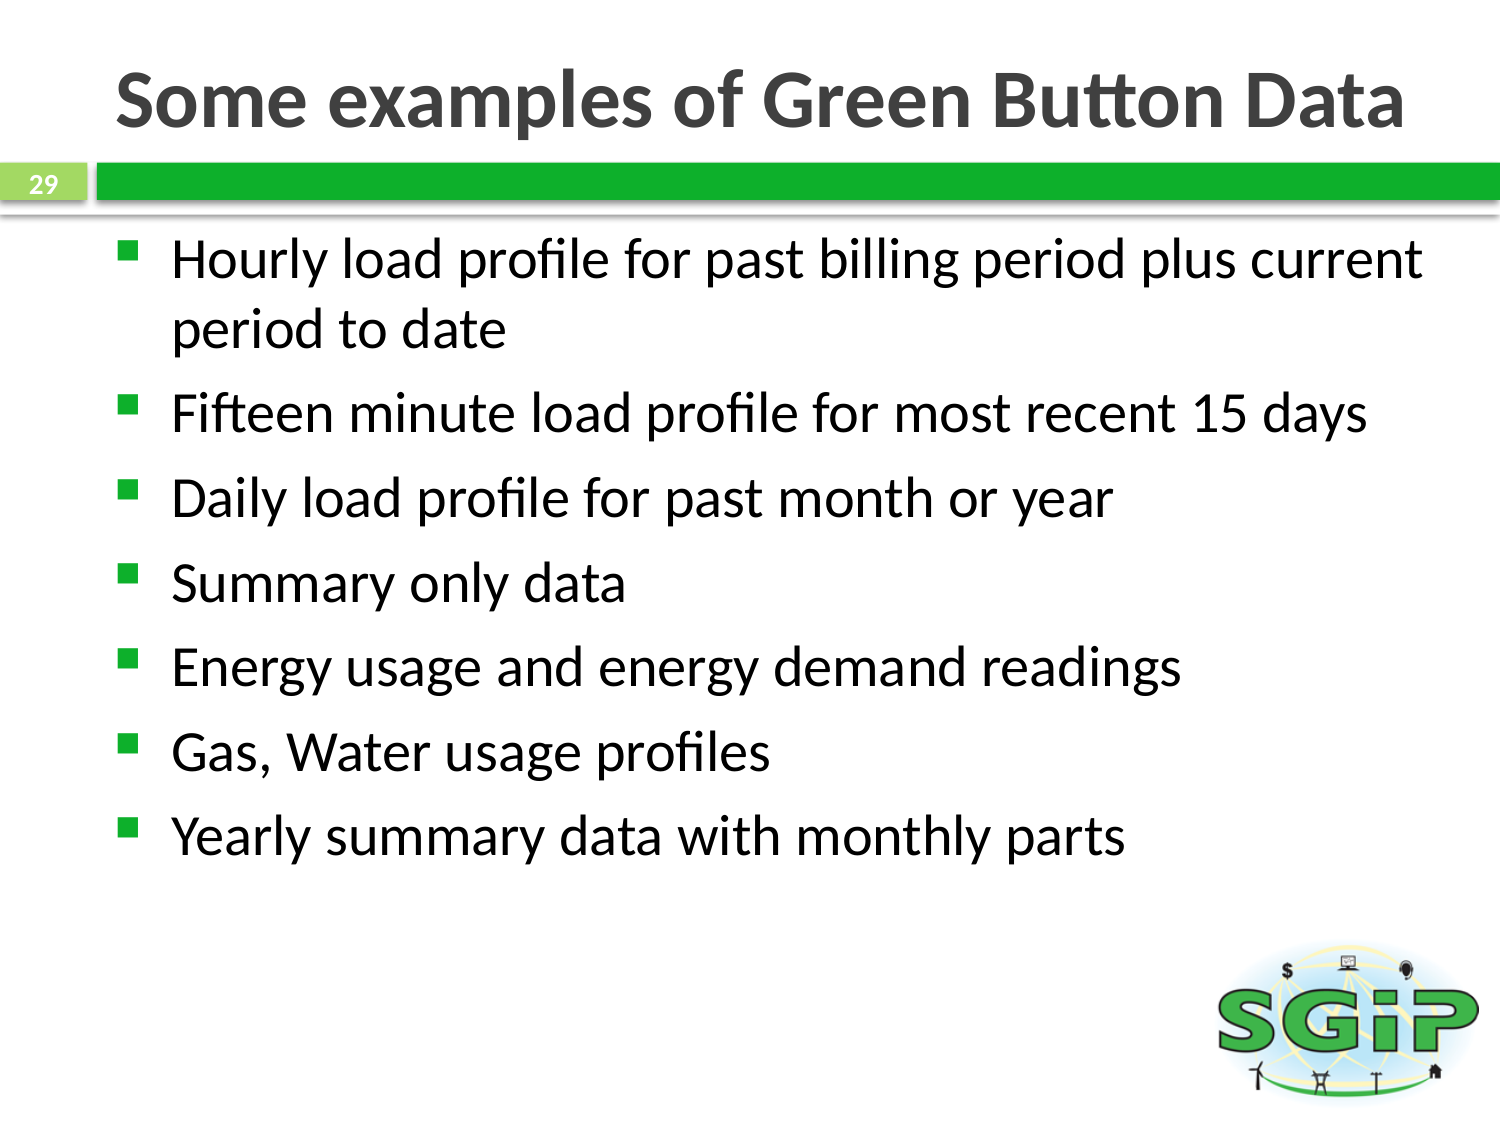

# Some examples of Green Button Data
29
Hourly load profile for past billing period plus current period to date
Fifteen minute load profile for most recent 15 days
Daily load profile for past month or year
Summary only data
Energy usage and energy demand readings
Gas, Water usage profiles
Yearly summary data with monthly parts